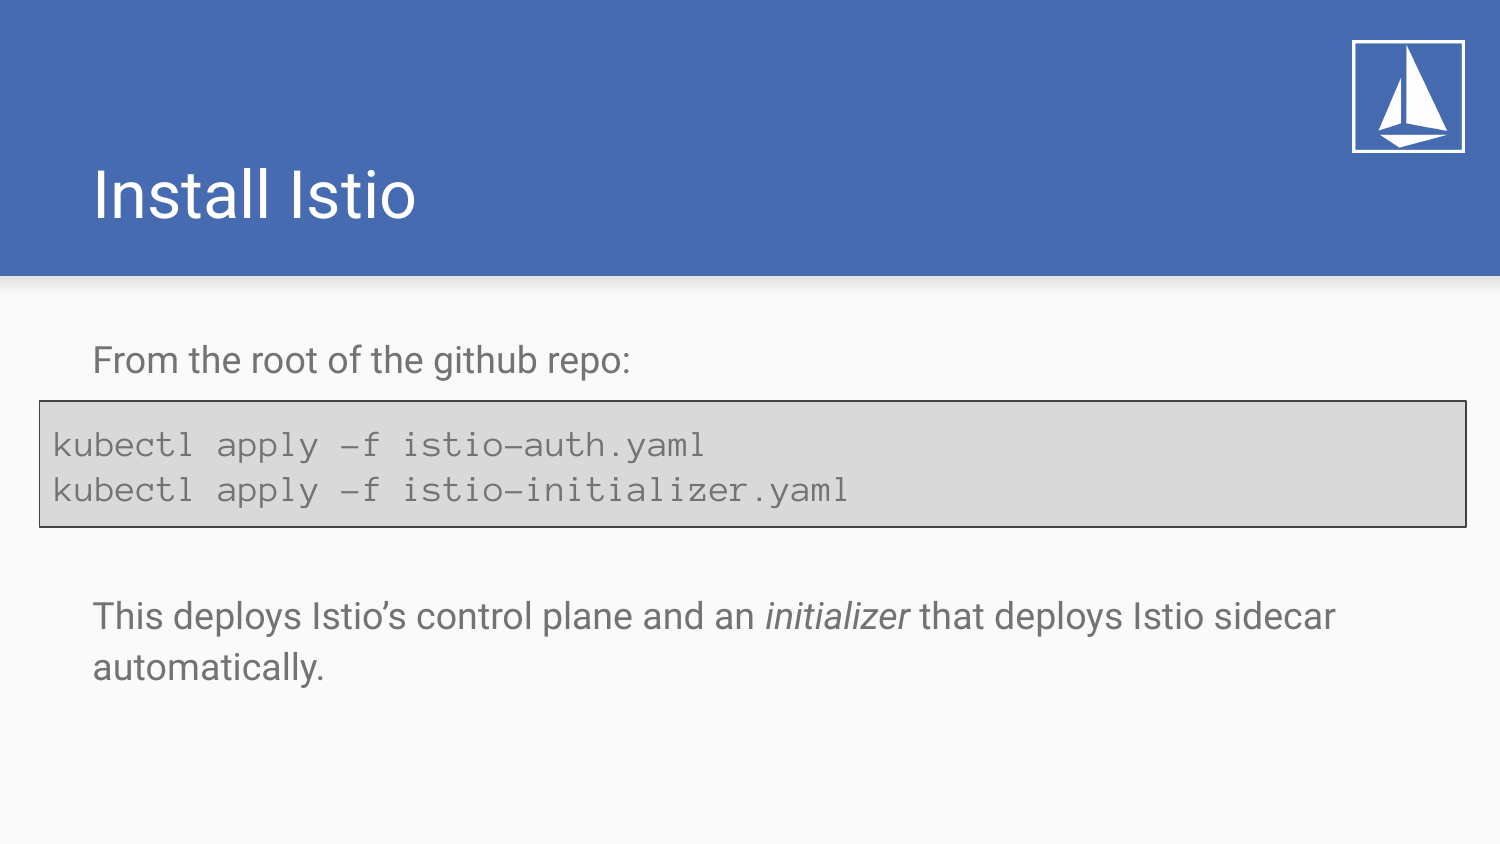

# Install Istio
From the root of the github repo:

This deploys Istio’s control plane and an initializer that deploys Istio sidecar automatically.
kubectl apply -f istio-auth.yaml
kubectl apply -f istio-initializer.yaml